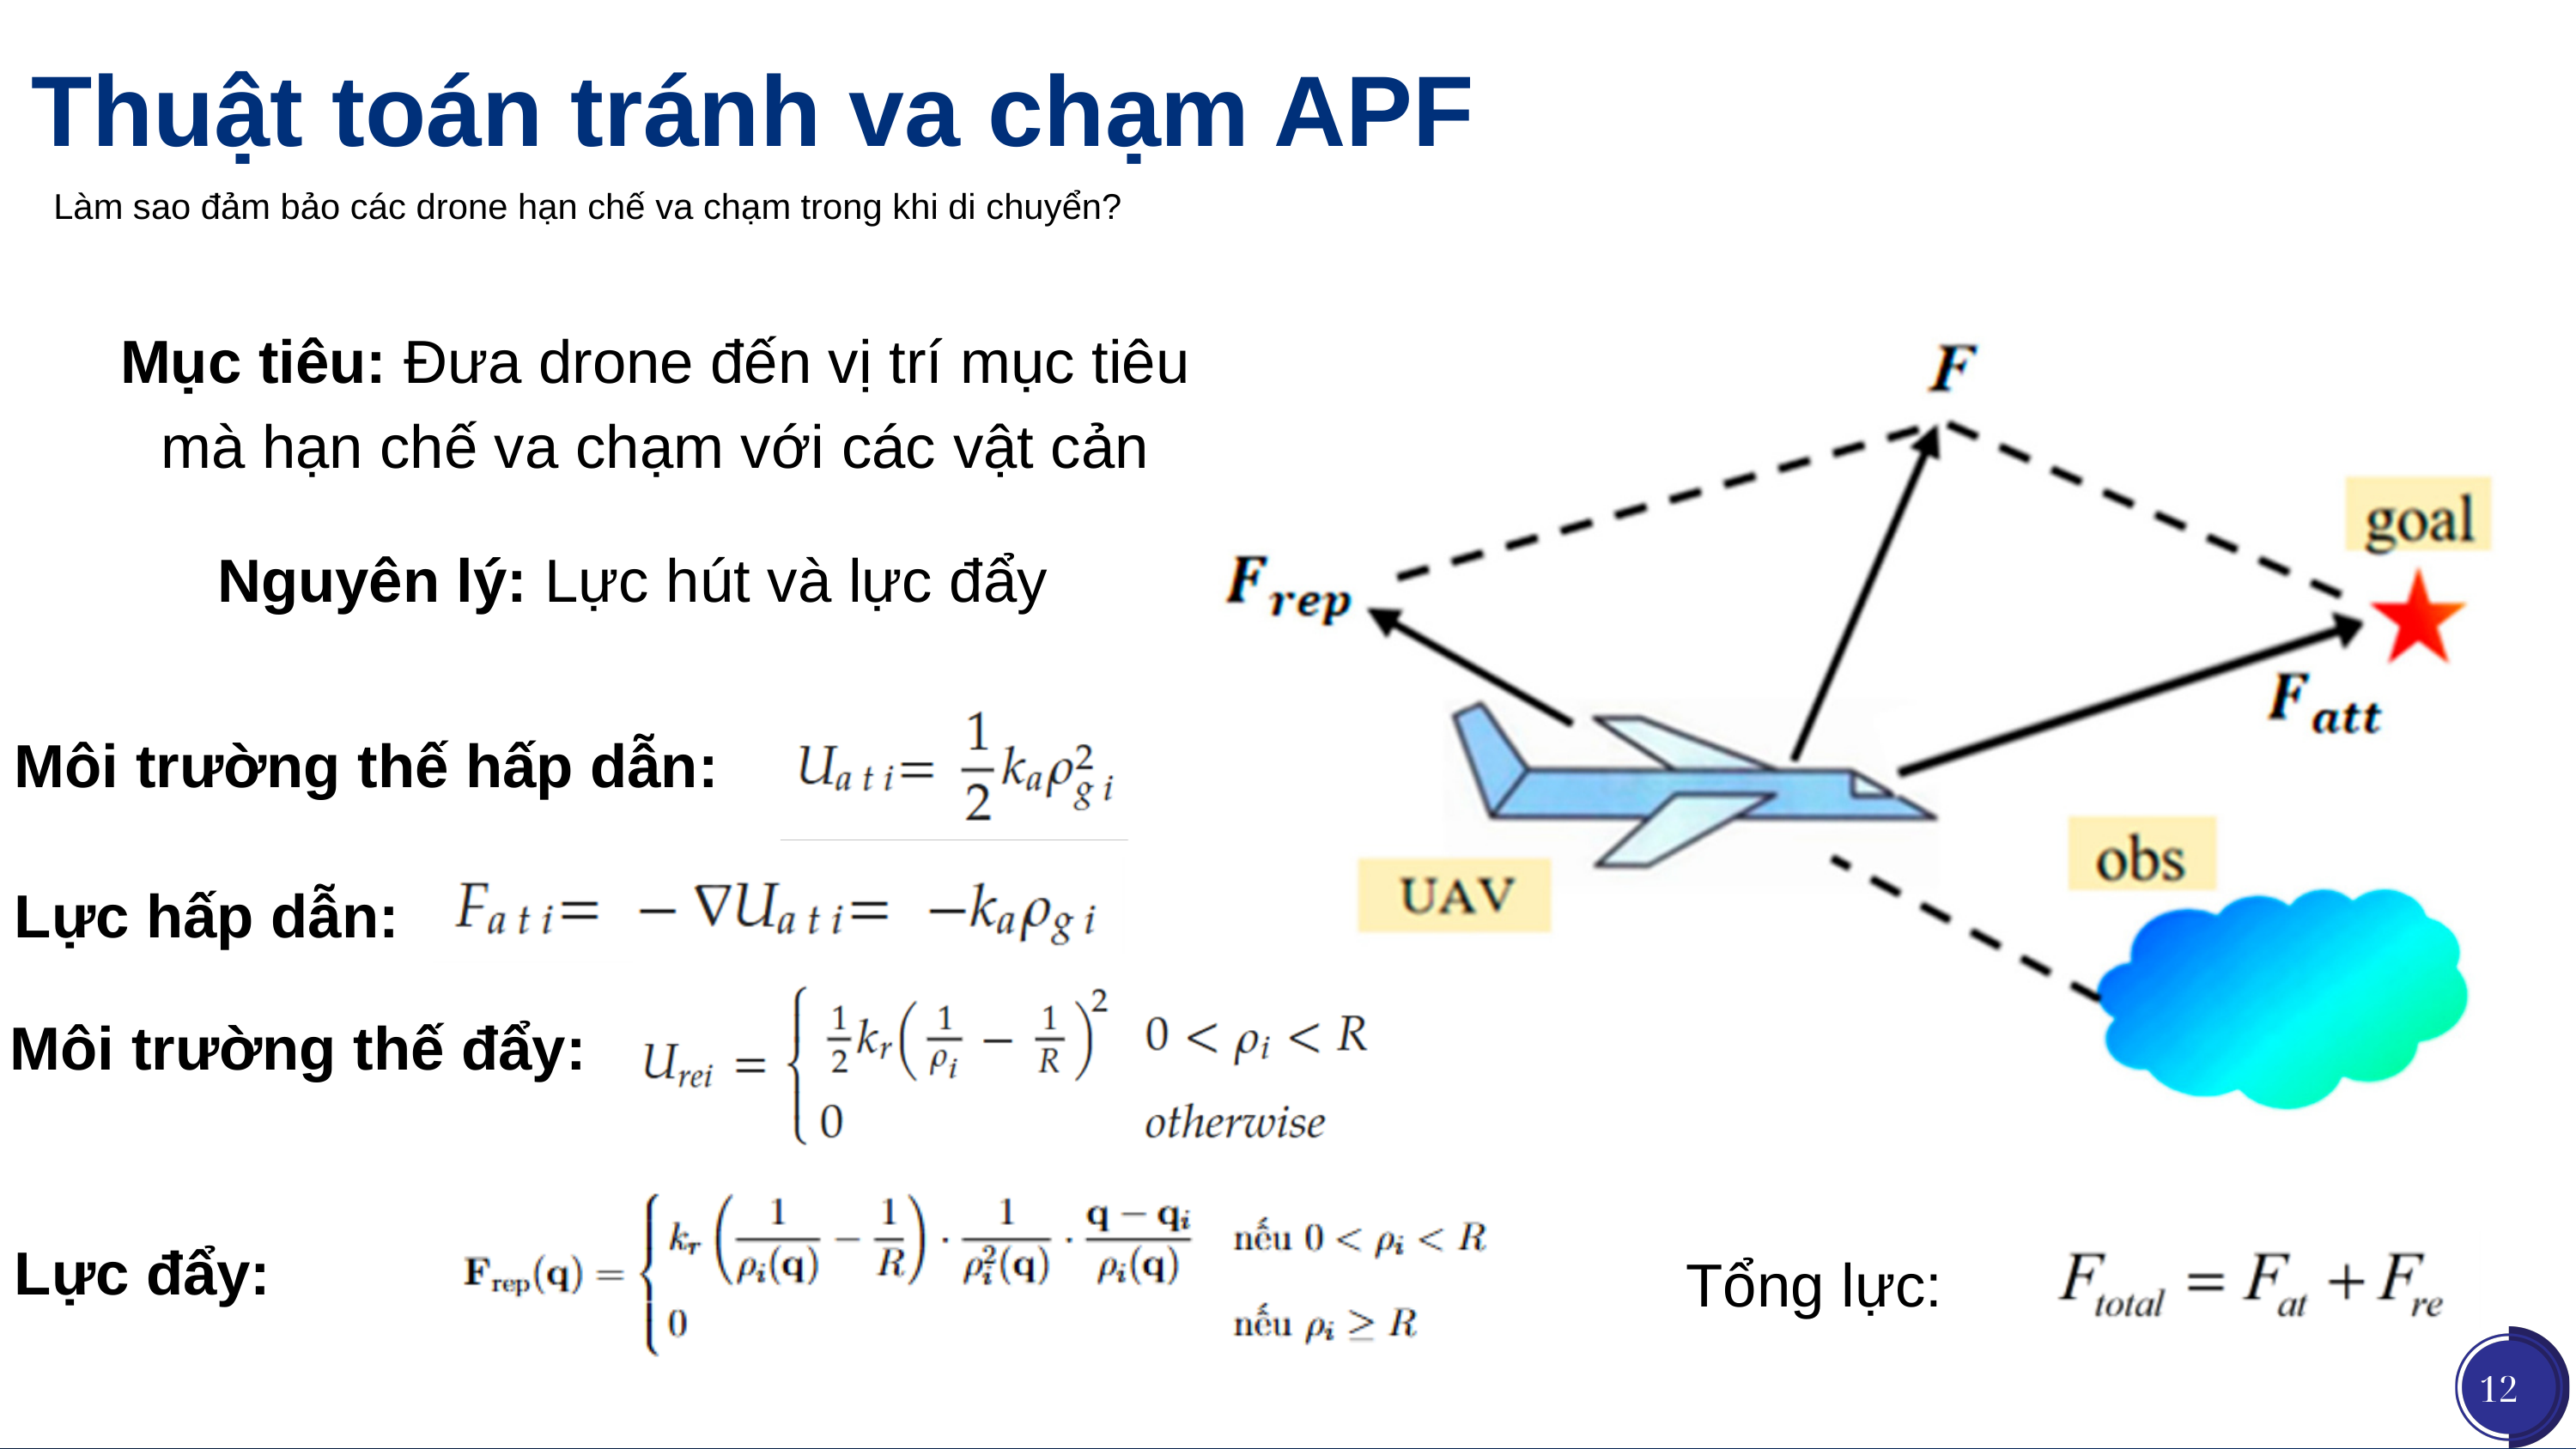

Thuật toán tránh va chạm APF
Làm sao đảm bảo các drone hạn chế va chạm trong khi di chuyển?
Mục tiêu: Đưa drone đến vị trí mục tiêu mà hạn chế va chạm với các vật cản

Nguyên lý: Lực hút và lực đẩy

Môi trường thế hấp dẫn:

Lực hấp dẫn:

Môi trường thế đẩy:

Lực đẩy:

Tổng lực:

12